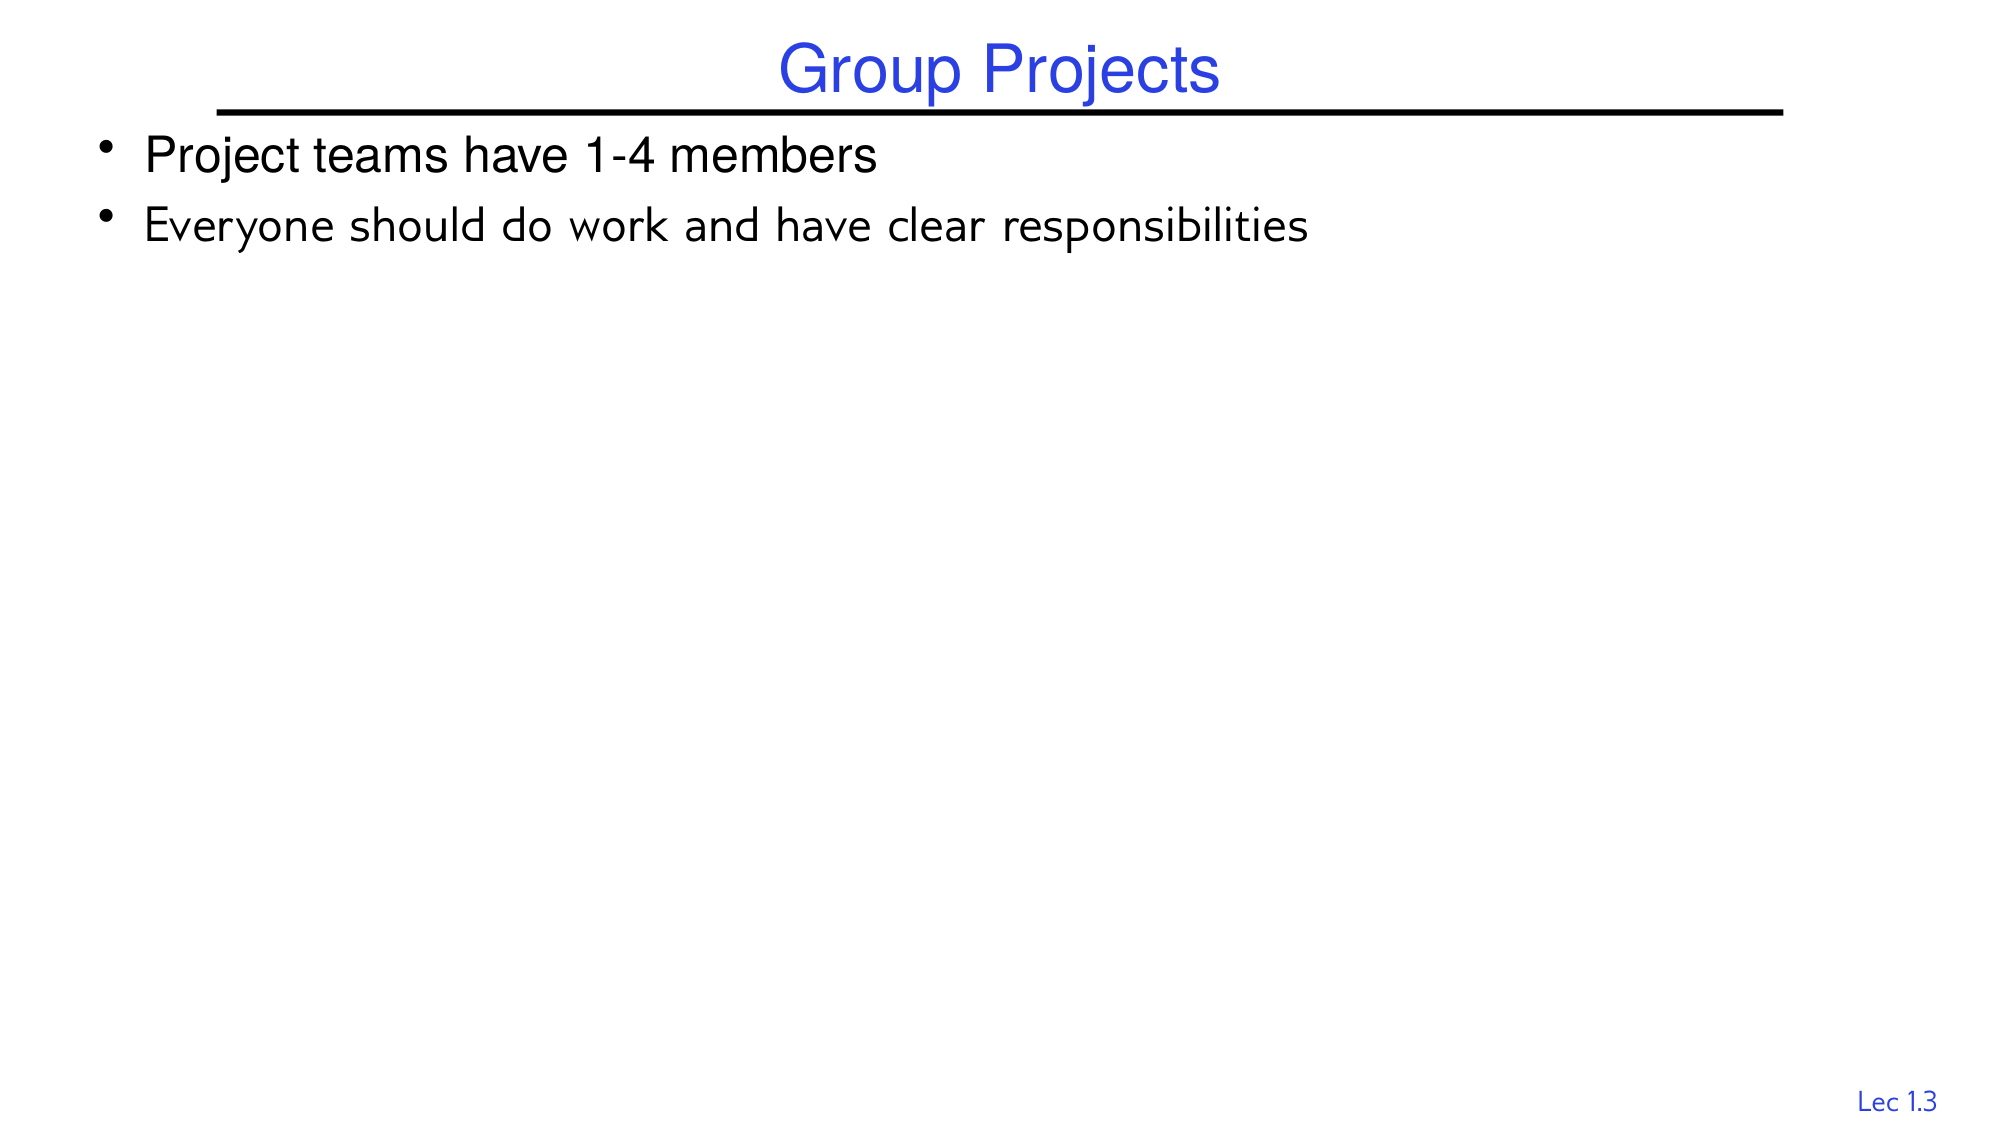

# Group Projects
Project teams have 1-4 members
Everyone should do work and have clear responsibilities